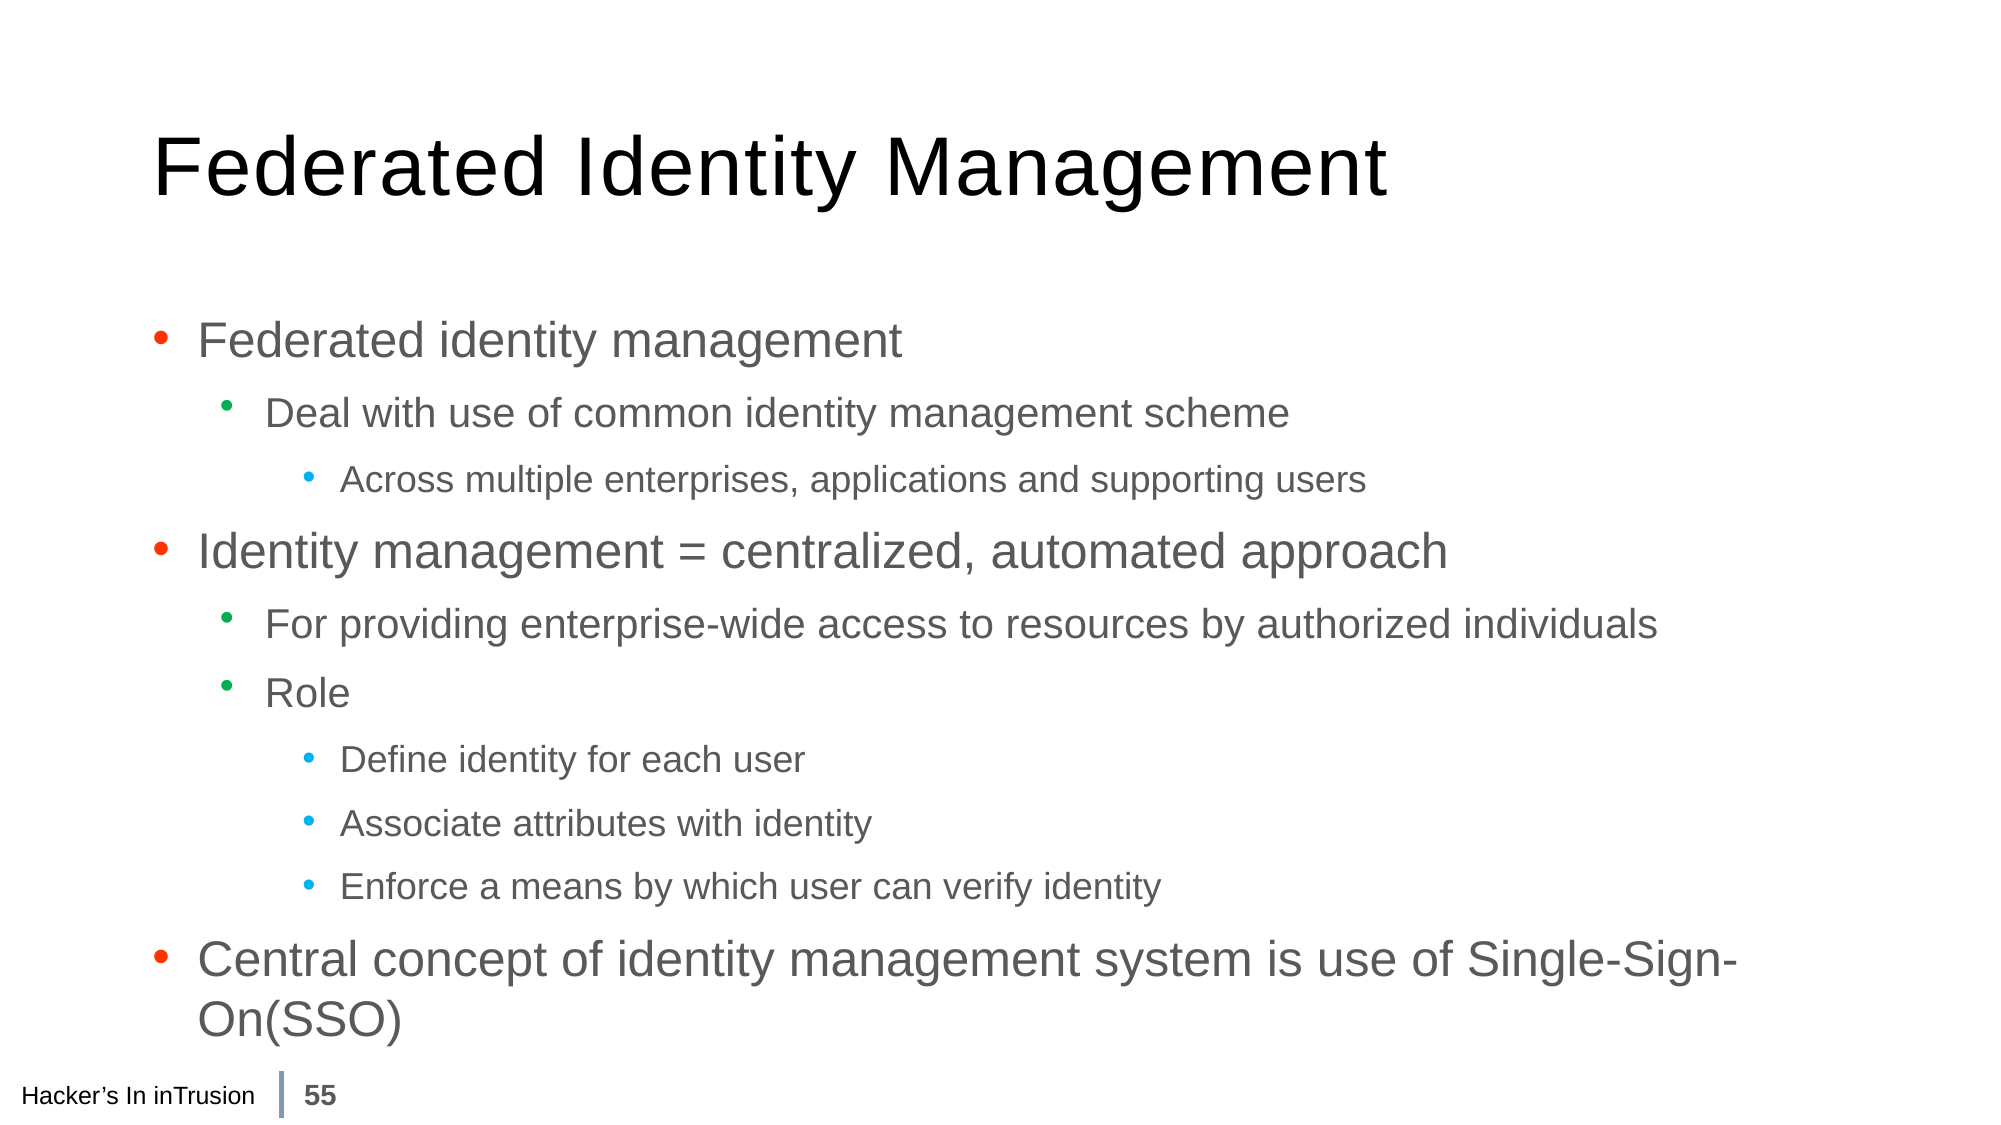

# Federated Identity Management
Federated identity management
Deal with use of common identity management scheme
Across multiple enterprises, applications and supporting users
Identity management = centralized, automated approach
For providing enterprise-wide access to resources by authorized individuals
Role
Define identity for each user
Associate attributes with identity
Enforce a means by which user can verify identity
Central concept of identity management system is use of Single-Sign-On(SSO)